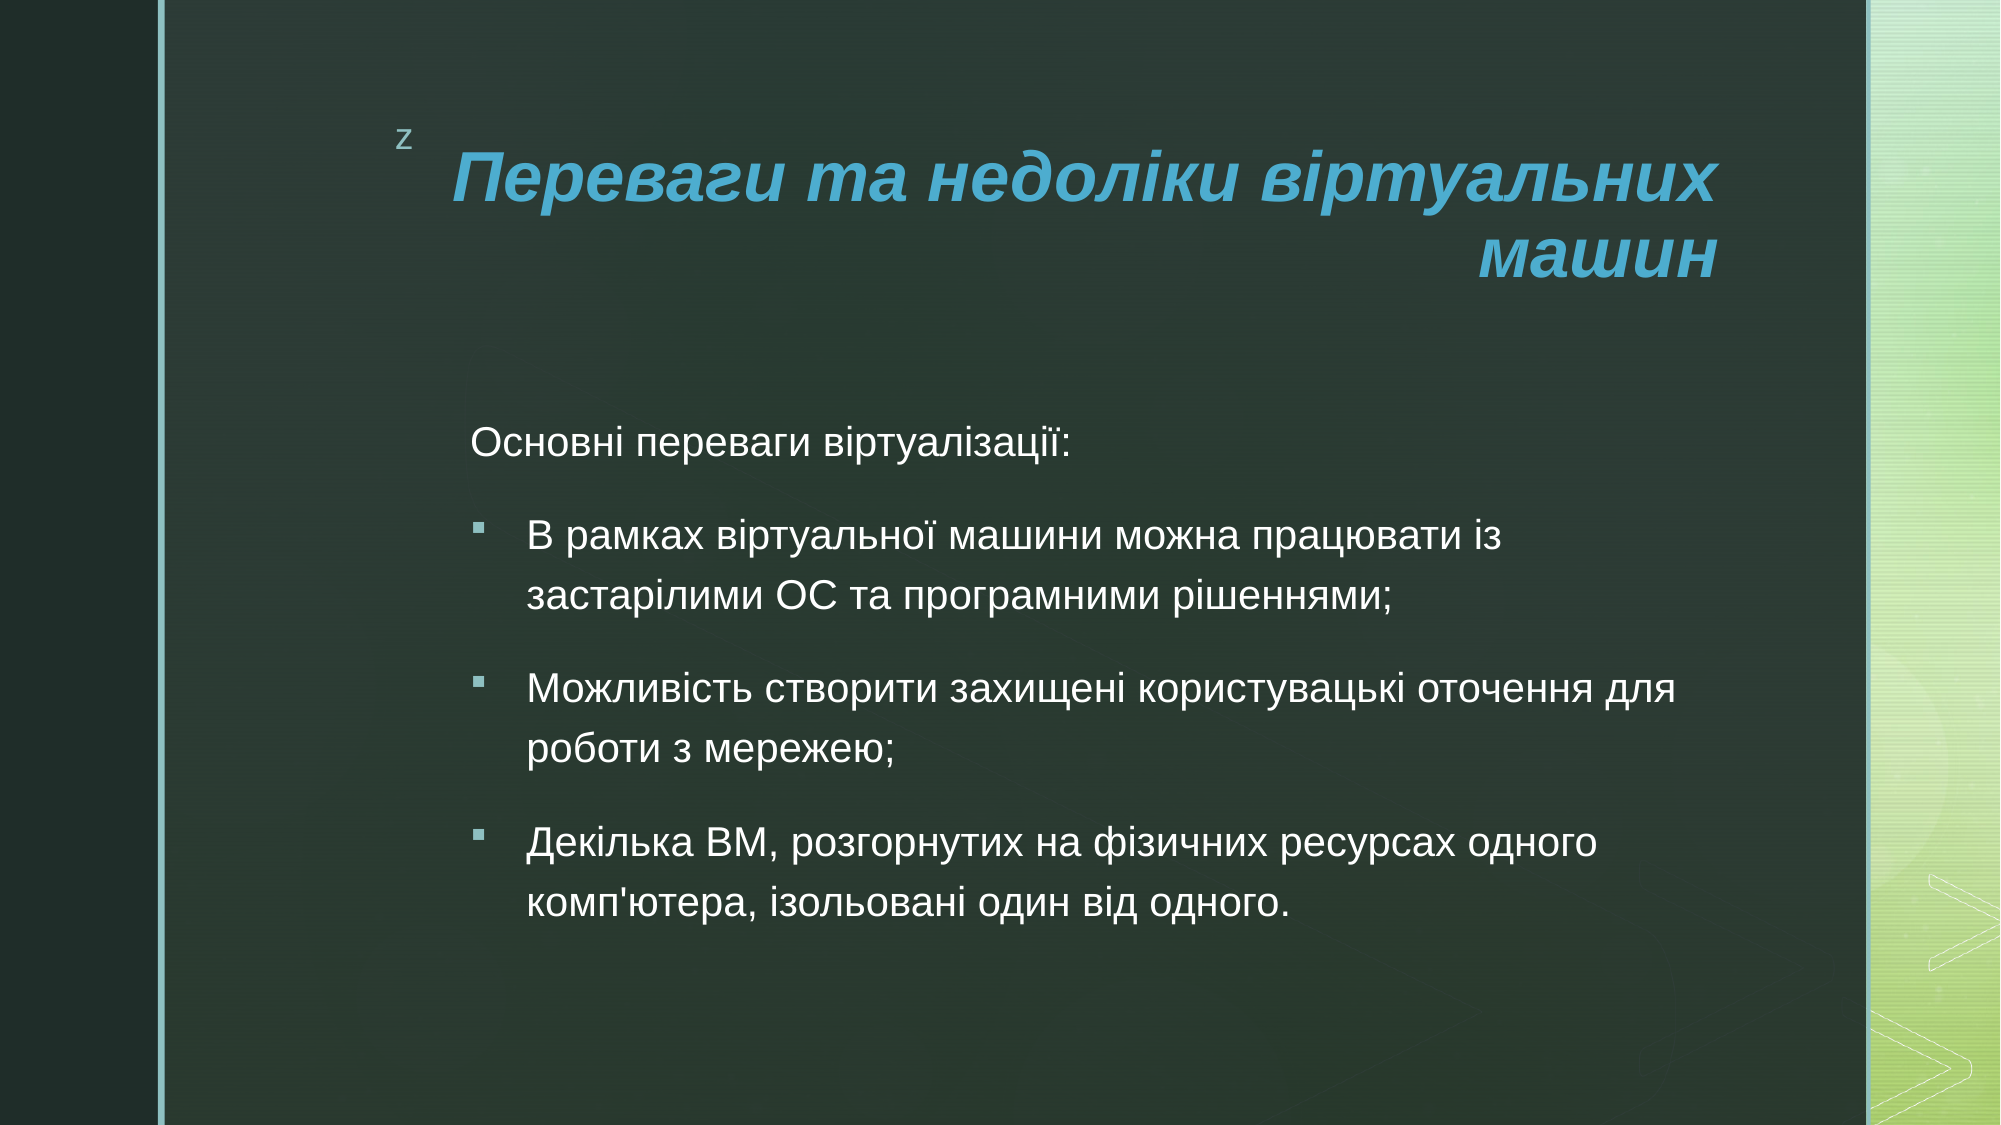

# Переваги та недоліки віртуальних машин
Основні переваги віртуалізації:
В рамках віртуальної машини можна працювати із застарілими ОС та програмними рішеннями;
Можливість створити захищені користувацькі оточення для роботи з мережею;
Декілька ВМ, розгорнутих на фізичних ресурсах одного комп'ютера, ізольовані один від одного.